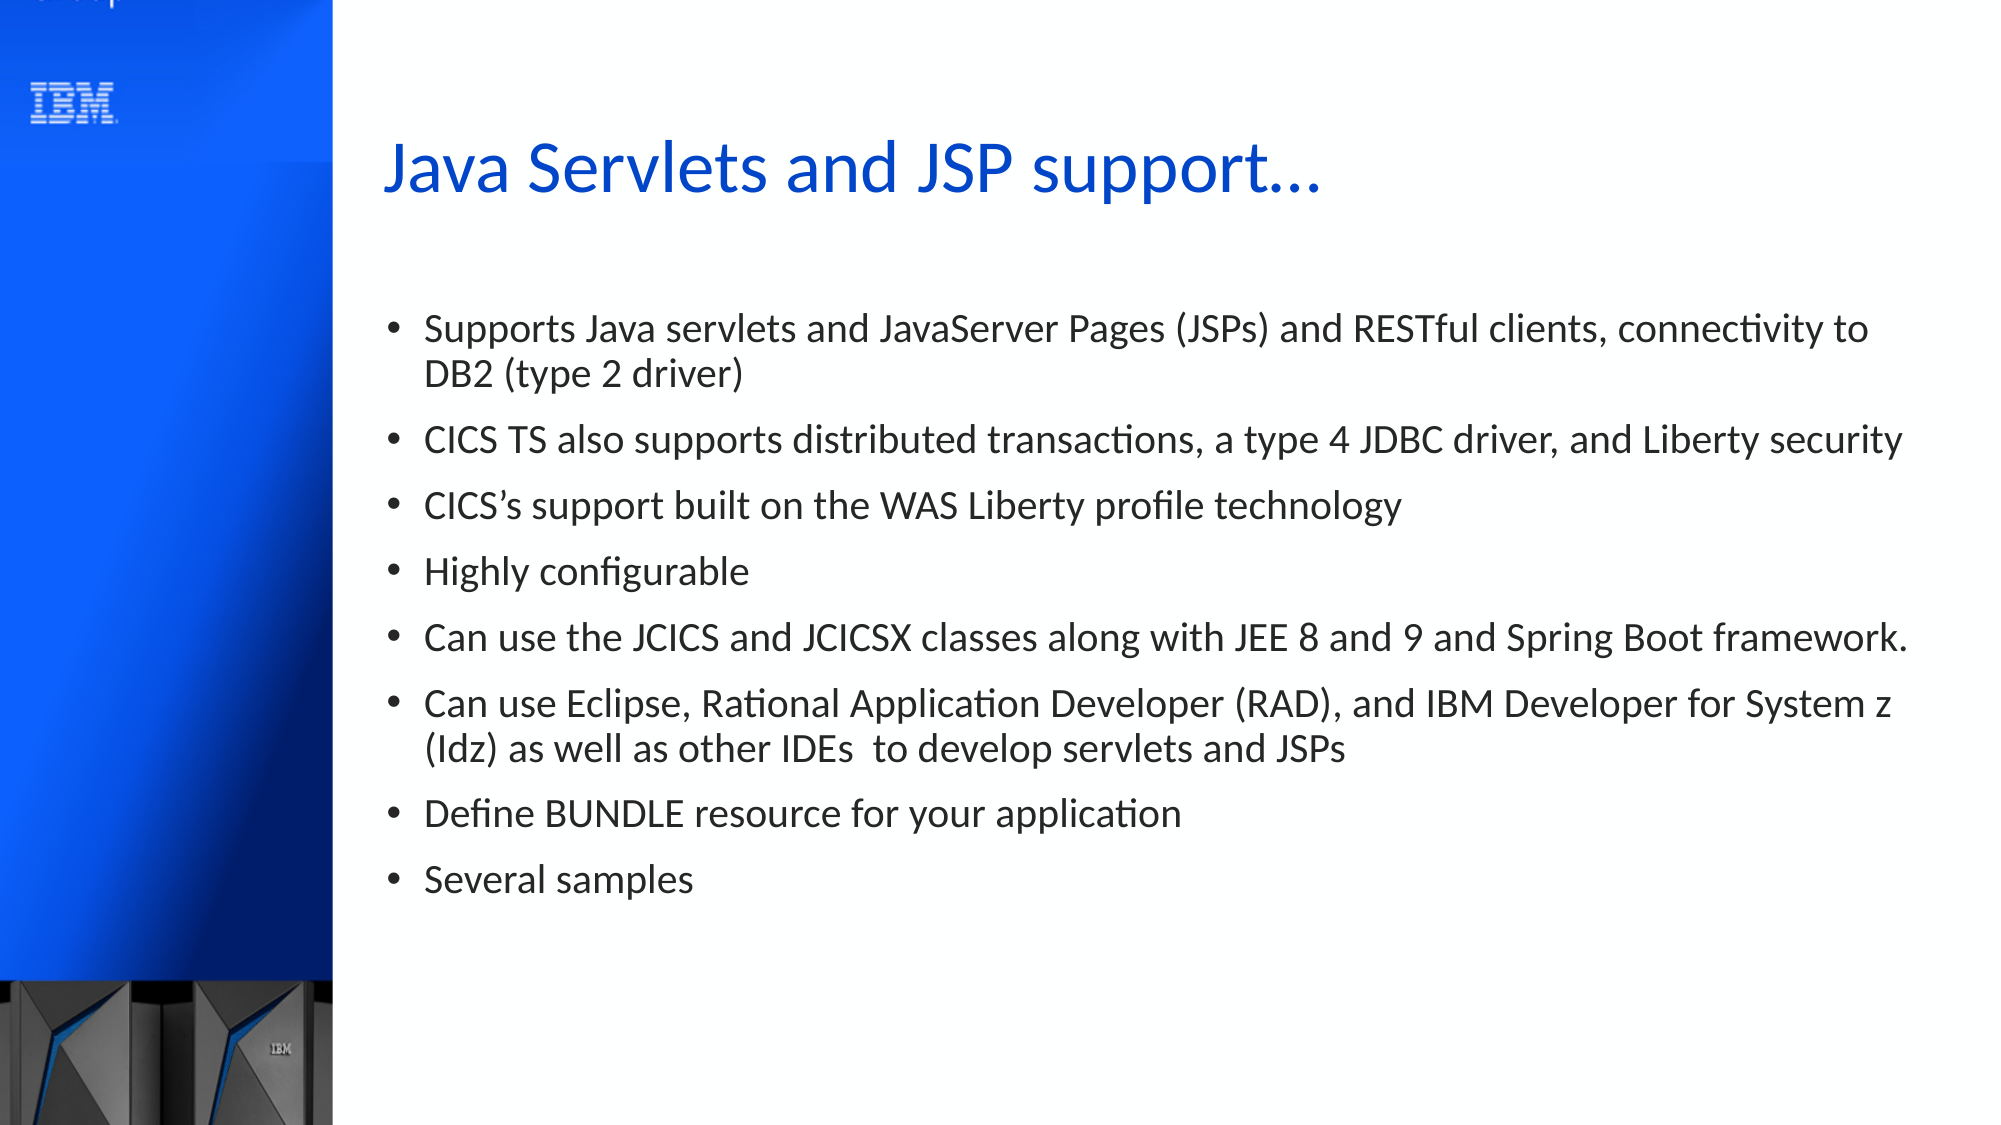

# Java Servlets and JSP support…
Supports Java servlets and JavaServer Pages (JSPs) and RESTful clients, connectivity to DB2 (type 2 driver)
CICS TS also supports distributed transactions, a type 4 JDBC driver, and Liberty security
CICS’s support built on the WAS Liberty profile technology
Highly configurable
Can use the JCICS and JCICSX classes along with JEE 8 and 9 and Spring Boot framework.
Can use Eclipse, Rational Application Developer (RAD), and IBM Developer for System z (Idz) as well as other IDEs  to develop servlets and JSPs
Define BUNDLE resource for your application
Several samples
98